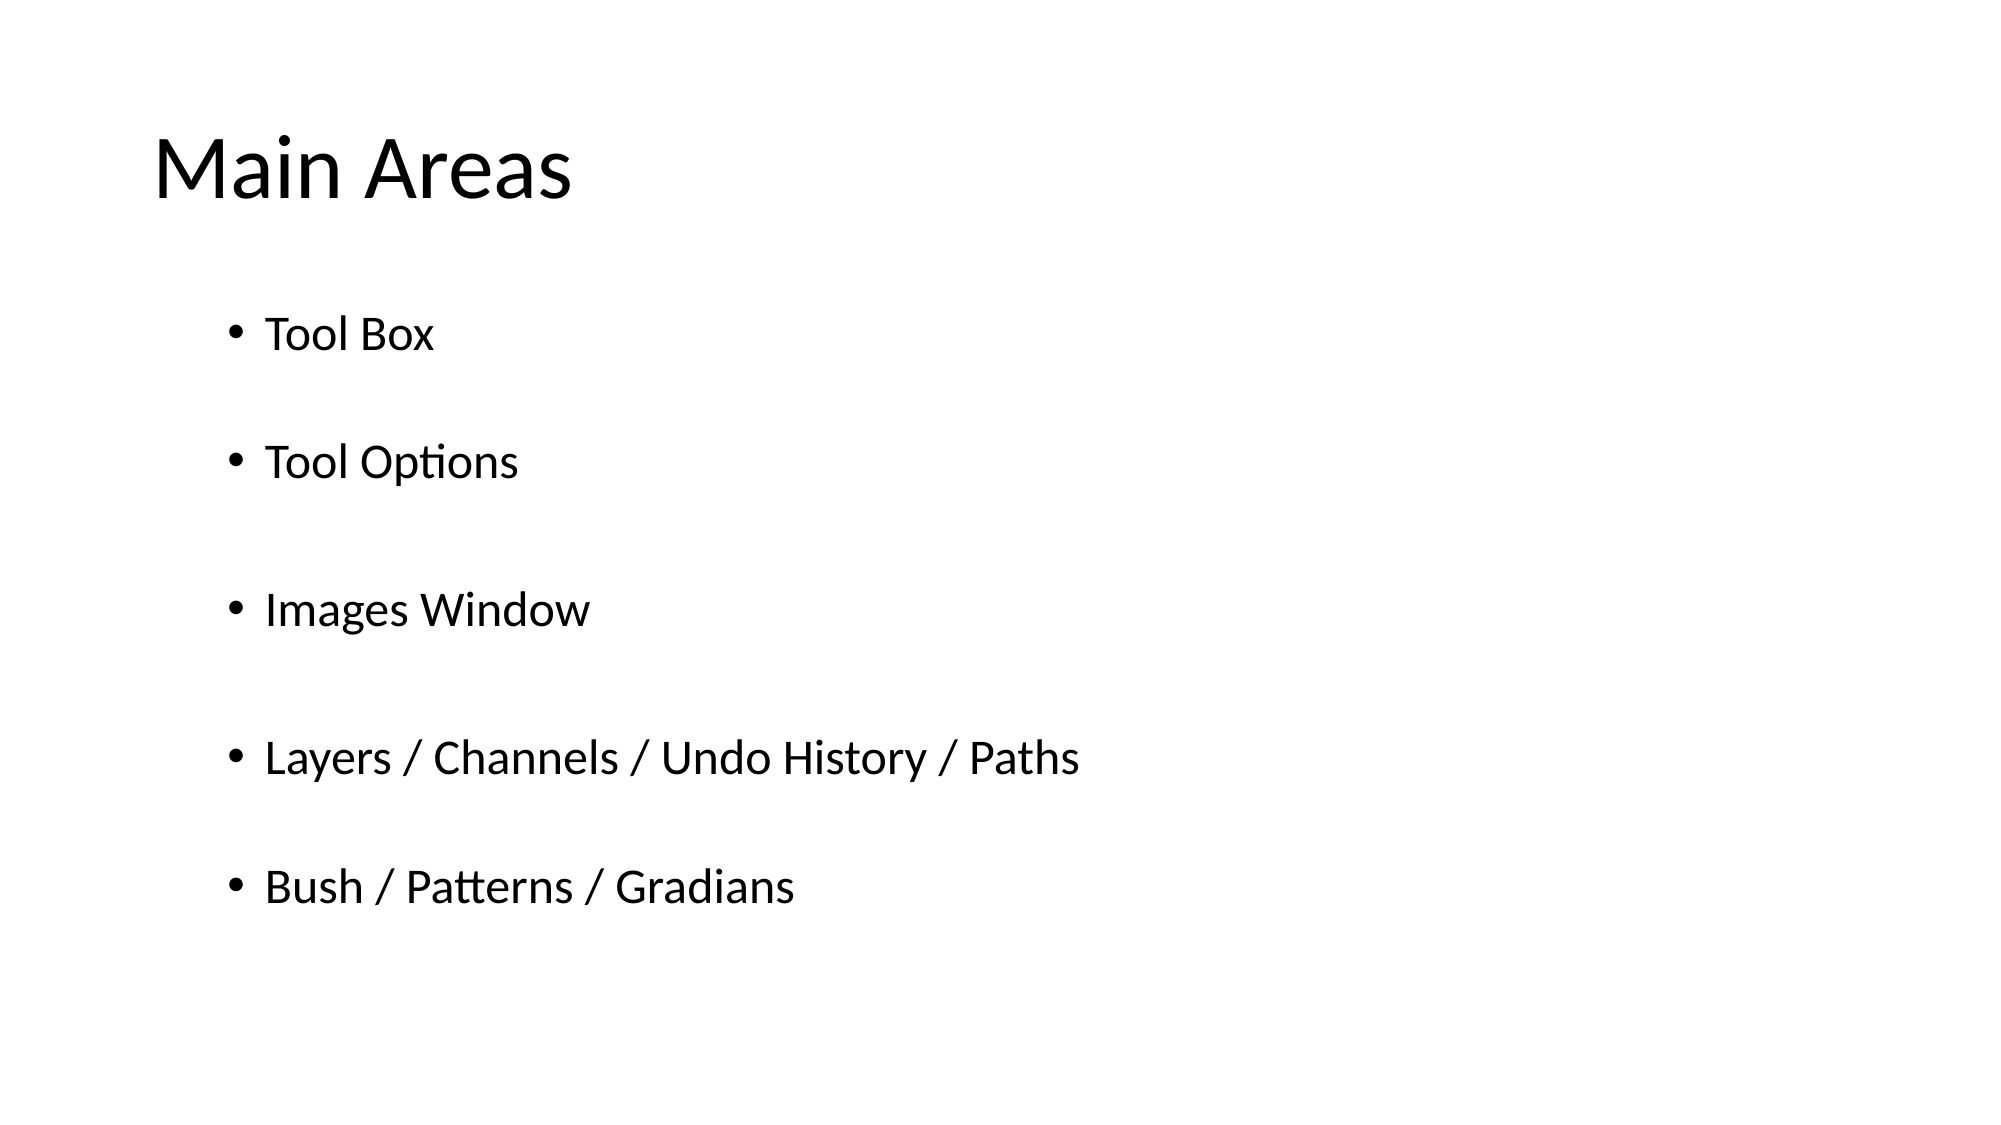

# Main Areas
Tool Box

Tool Options

Images Window

Layers / Channels / Undo History / Paths

Bush / Patterns / Gradians